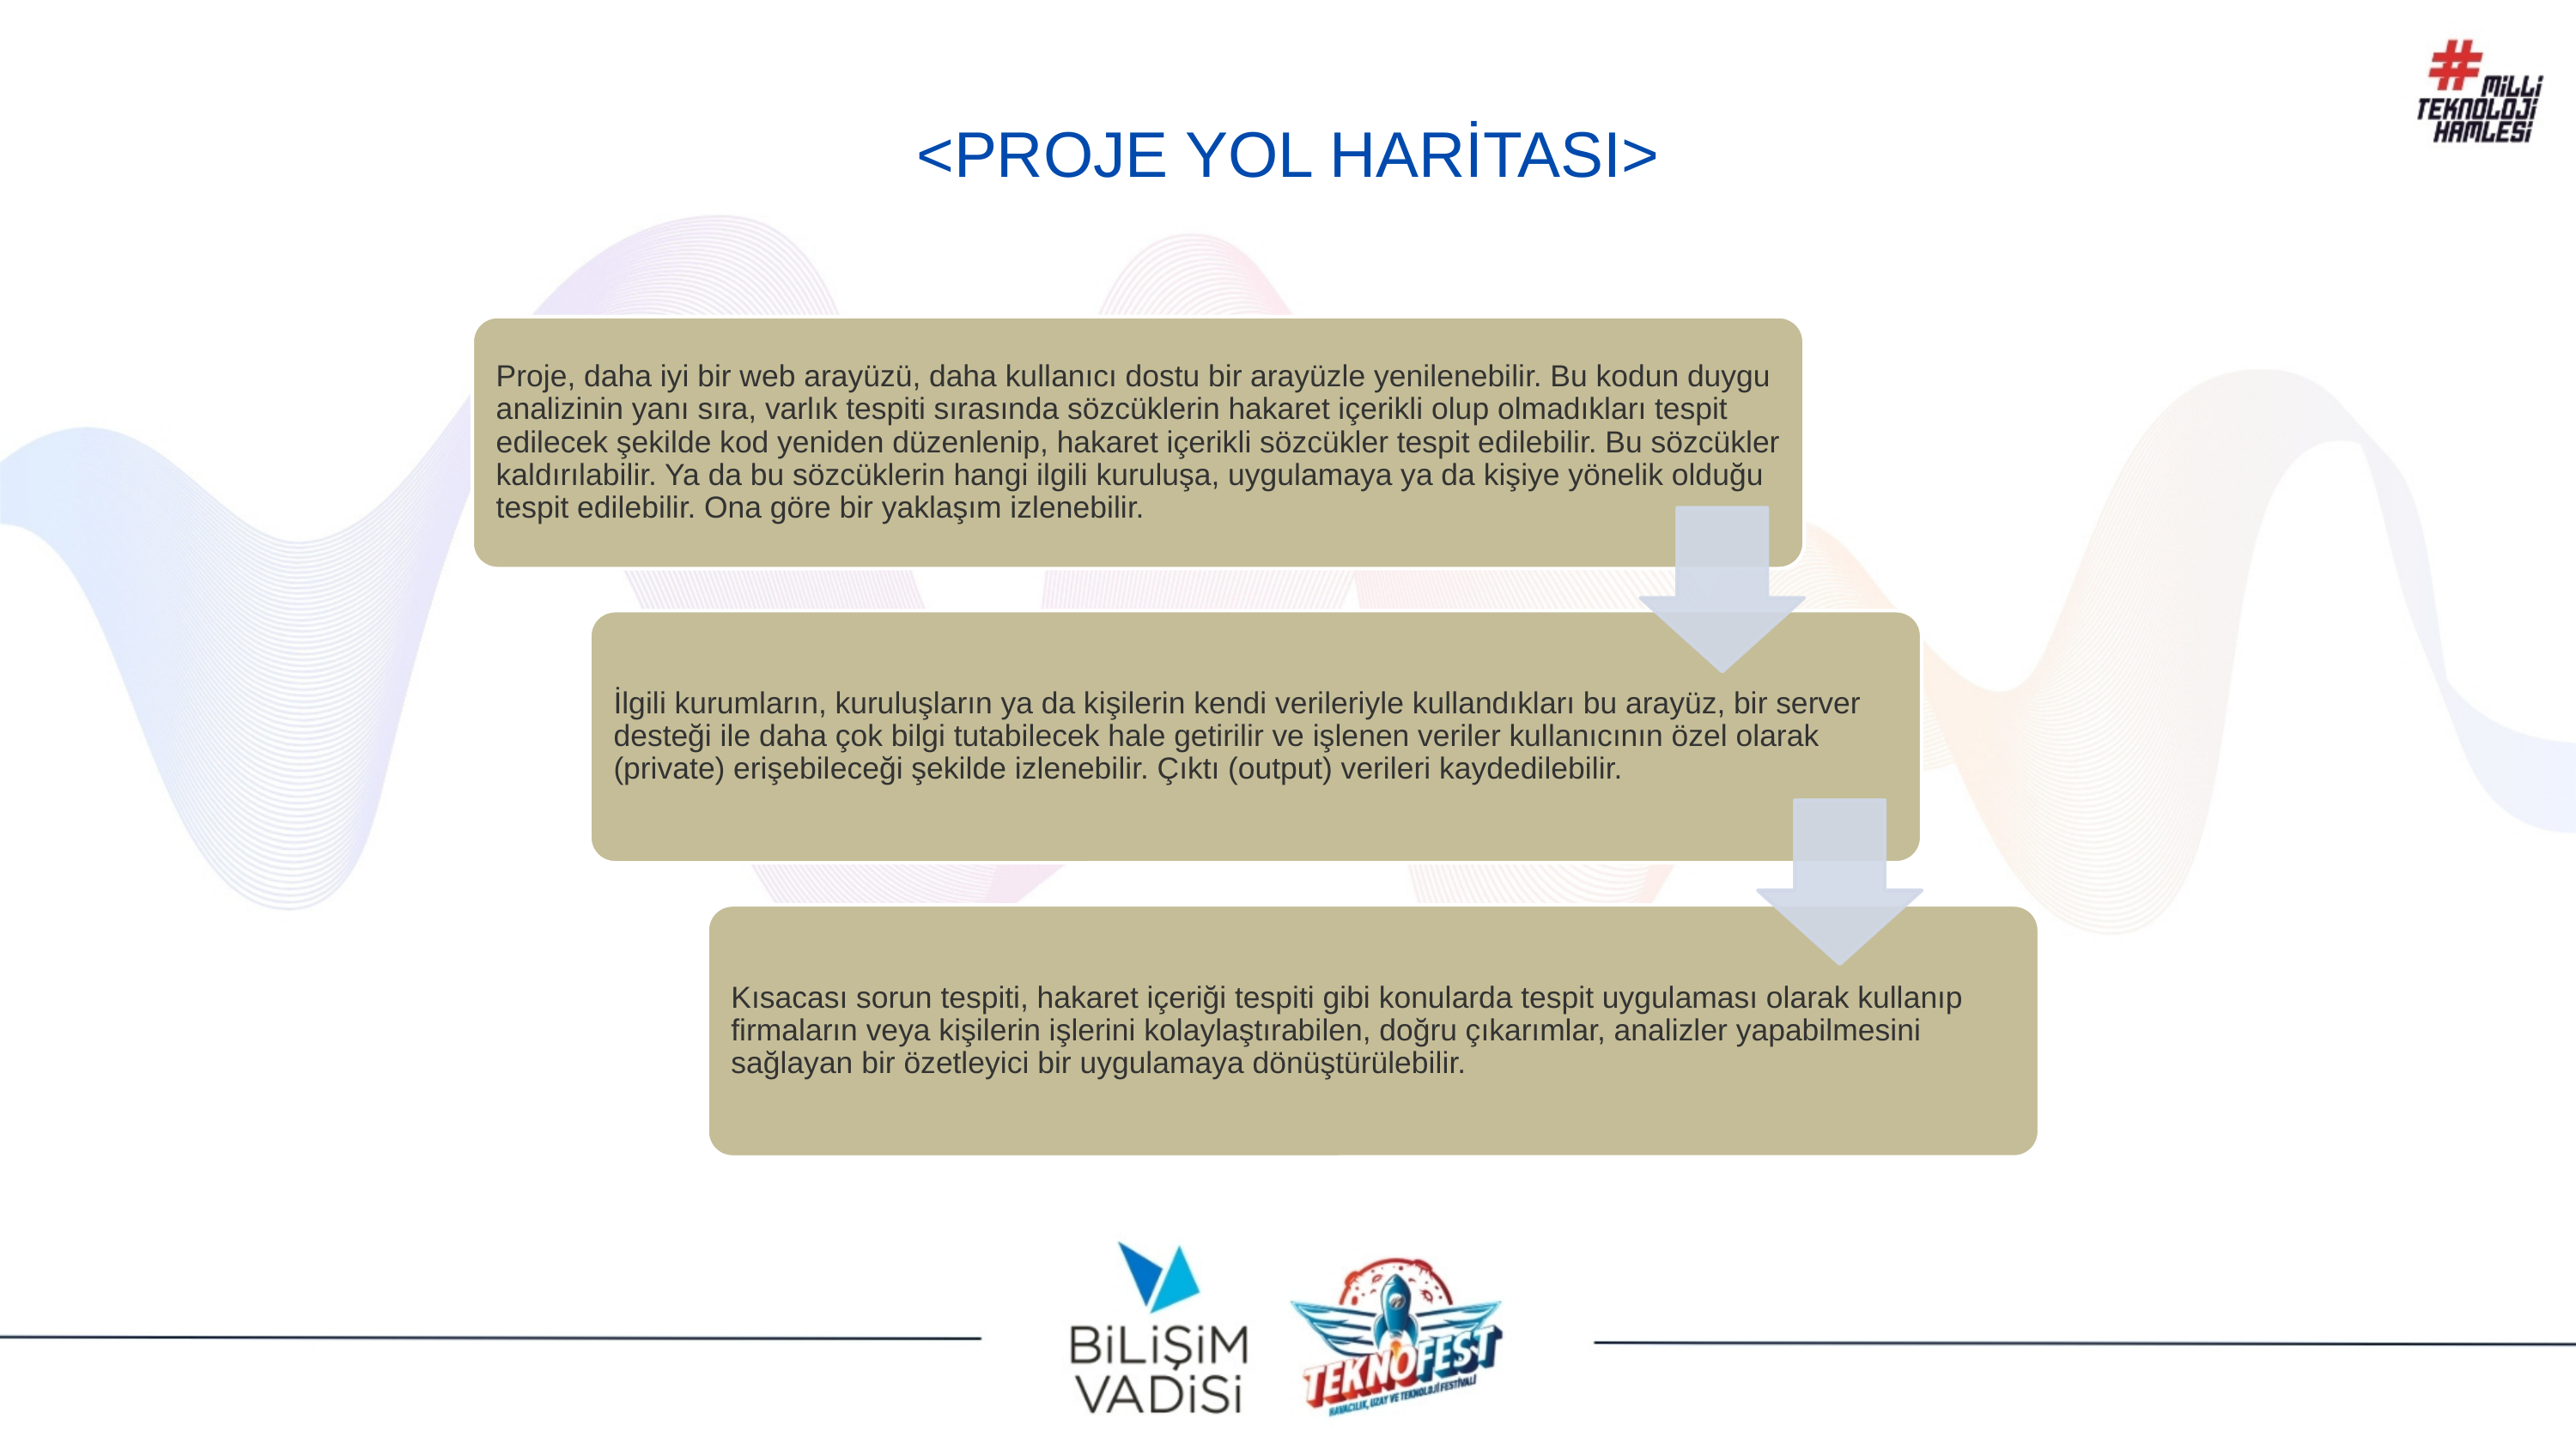

<PROJE YOL HARİTASI>
Proje, daha iyi bir web arayüzü, daha kullanıcı dostu bir arayüzle yenilenebilir. Bu kodun duygu analizinin yanı sıra, varlık tespiti sırasında sözcüklerin hakaret içerikli olup olmadıkları tespit edilecek şekilde kod yeniden düzenlenip, hakaret içerikli sözcükler tespit edilebilir. Bu sözcükler kaldırılabilir. Ya da bu sözcüklerin hangi ilgili kuruluşa, uygulamaya ya da kişiye yönelik olduğu tespit edilebilir. Ona göre bir yaklaşım izlenebilir.
İlgili kurumların, kuruluşların ya da kişilerin kendi verileriyle kullandıkları bu arayüz, bir server desteği ile daha çok bilgi tutabilecek hale getirilir ve işlenen veriler kullanıcının özel olarak (private) erişebileceği şekilde izlenebilir. Çıktı (output) verileri kaydedilebilir.
Kısacası sorun tespiti, hakaret içeriği tespiti gibi konularda tespit uygulaması olarak kullanıp firmaların veya kişilerin işlerini kolaylaştırabilen, doğru çıkarımlar, analizler yapabilmesini sağlayan bir özetleyici bir uygulamaya dönüştürülebilir.